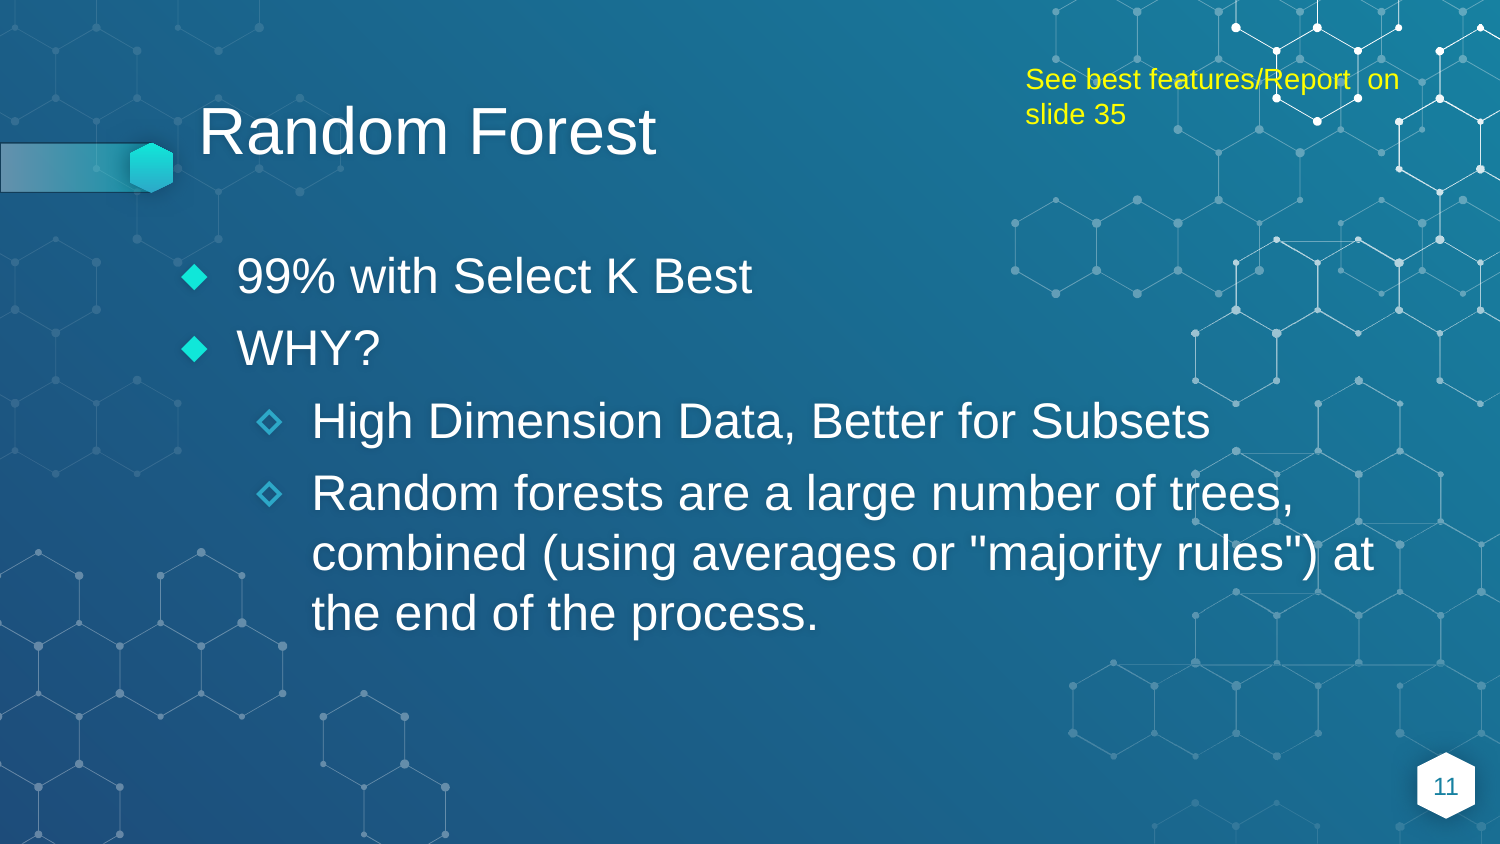

See best features/Report  on slide 35
# Random Forest

99% with Select K Best
WHY?
High Dimension Data, Better for Subsets
Random forests are a large number of trees, combined (using averages or "majority rules") at the end of the process.

11